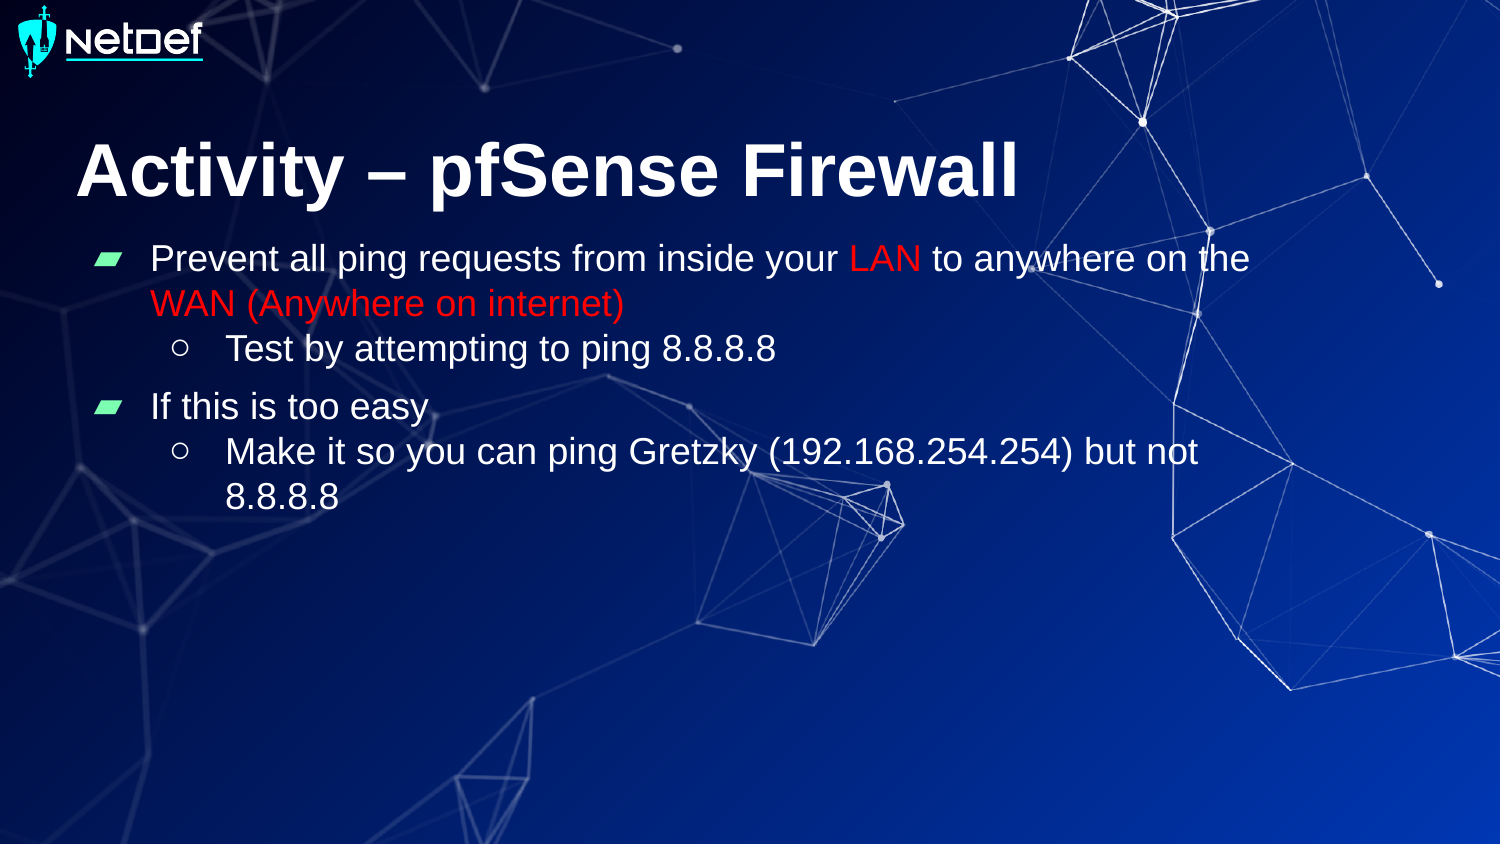

# Activity – pfSense Firewall
Prevent all ping requests from inside your LAN to anywhere on the WAN (Anywhere on internet)
Test by attempting to ping 8.8.8.8
If this is too easy
Make it so you can ping Gretzky (192.168.254.254) but not 8.8.8.8